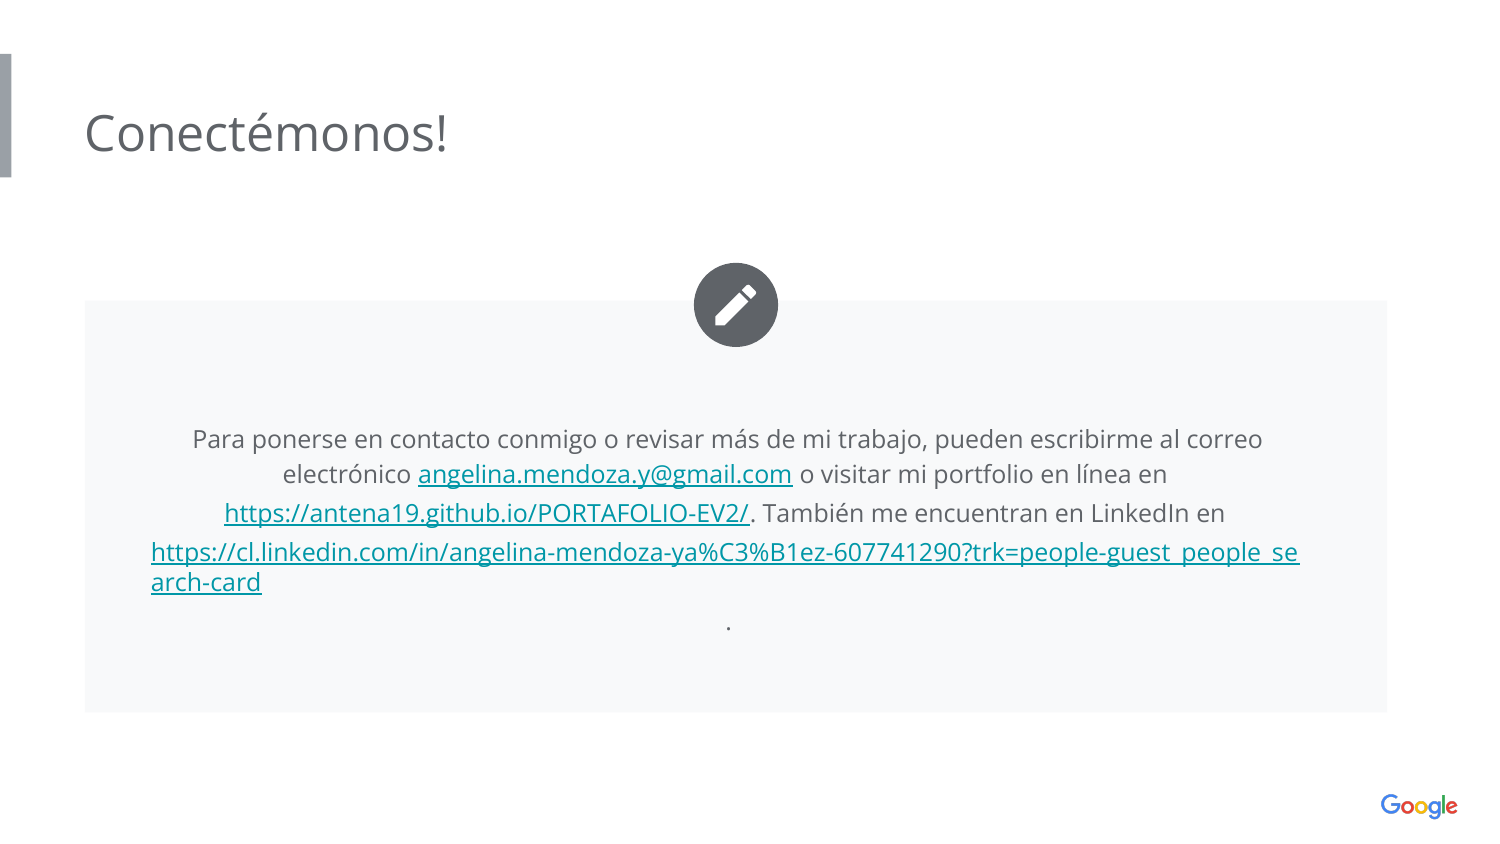

Insert a few sentences summarizing the next steps you would take with this project and why. Feel free to organize next steps in a bullet point list.
Conectémonos!

Para ponerse en contacto conmigo o revisar más de mi trabajo, pueden escribirme al correo electrónico angelina.mendoza.y@gmail.com o visitar mi portfolio en línea en https://antena19.github.io/PORTAFOLIO-EV2/. También me encuentran en LinkedIn en https://cl.linkedin.com/in/angelina-mendoza-ya%C3%B1ez-607741290?trk=people-guest_people_search-card.